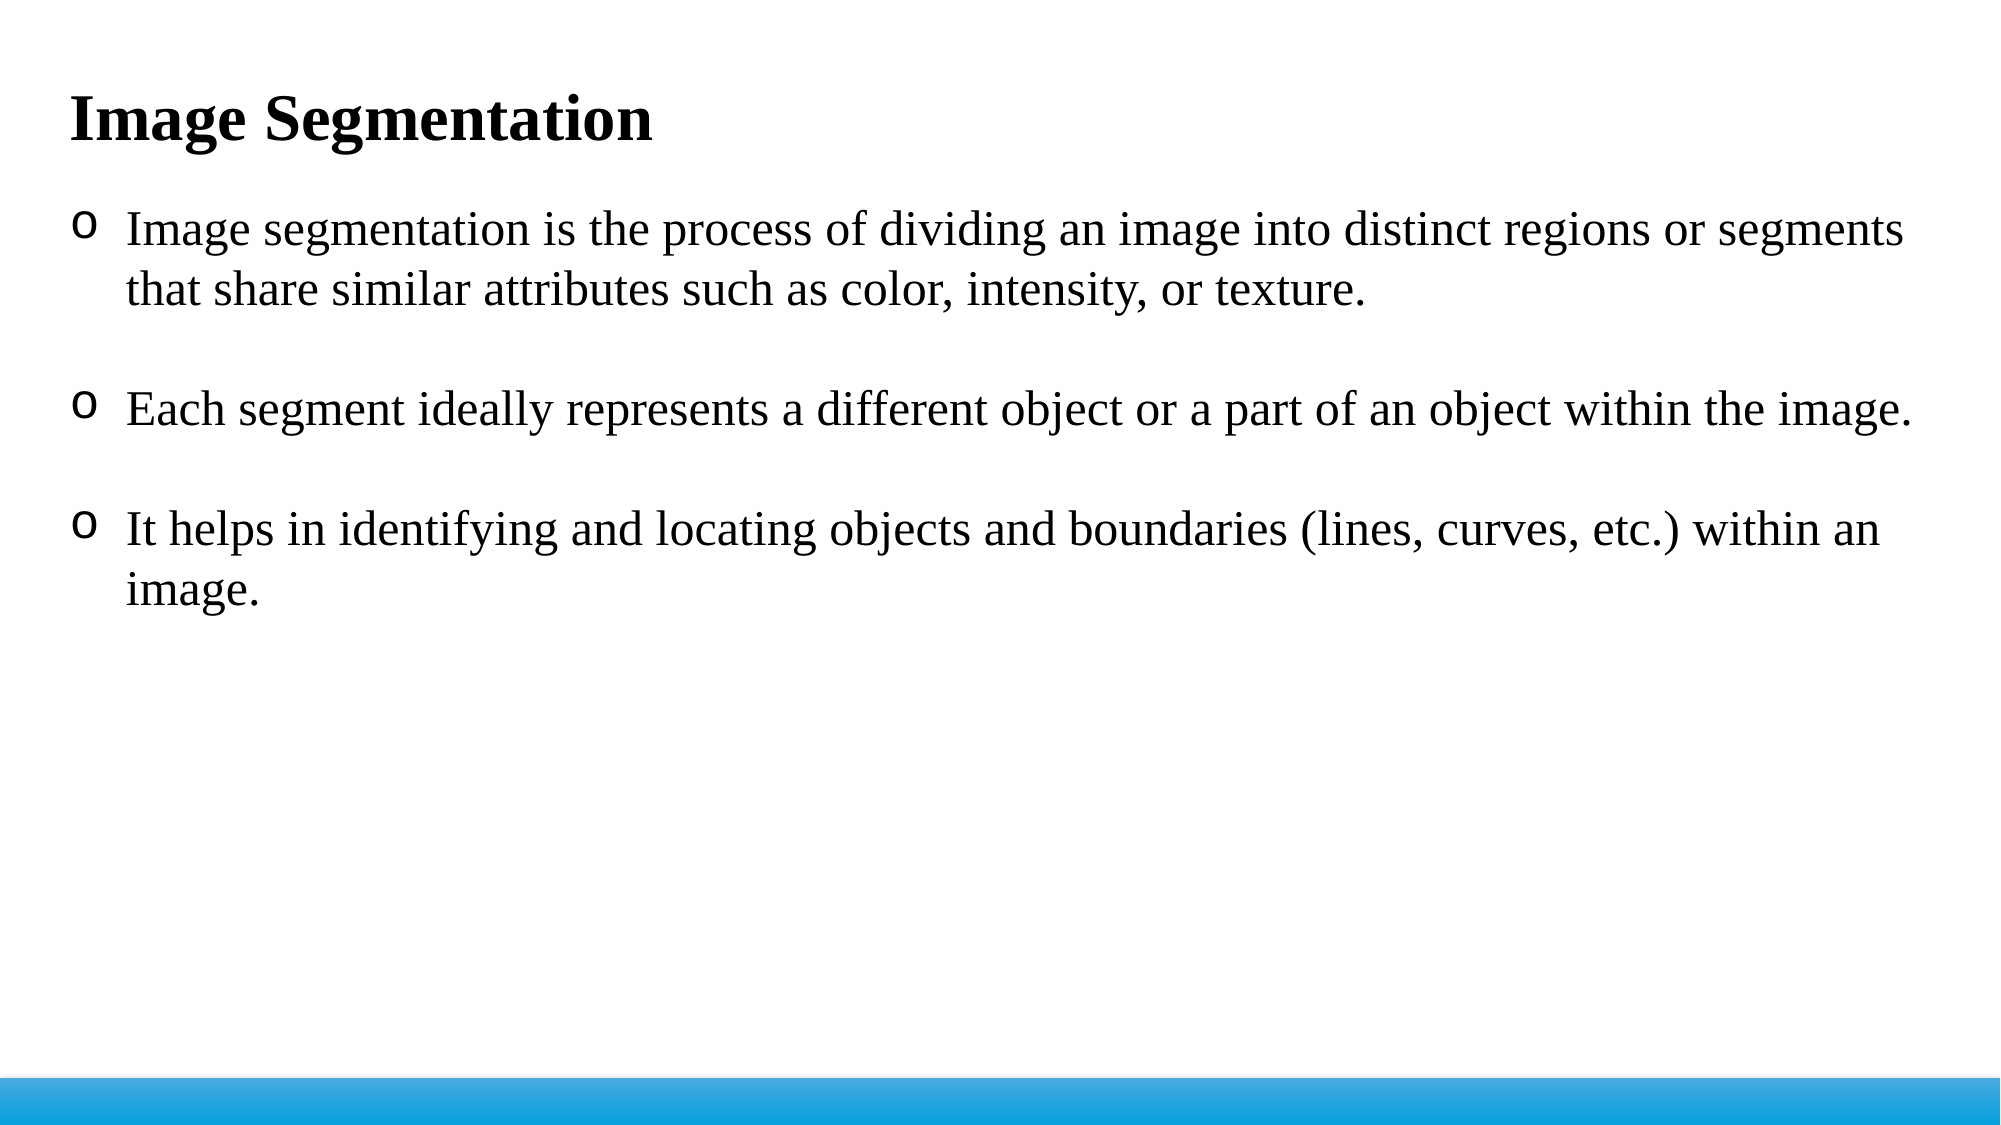

Image Segmentation
Image segmentation is the process of dividing an image into distinct regions or segments that share similar attributes such as color, intensity, or texture.

Each segment ideally represents a different object or a part of an object within the image.

It helps in identifying and locating objects and boundaries (lines, curves, etc.) within an image.